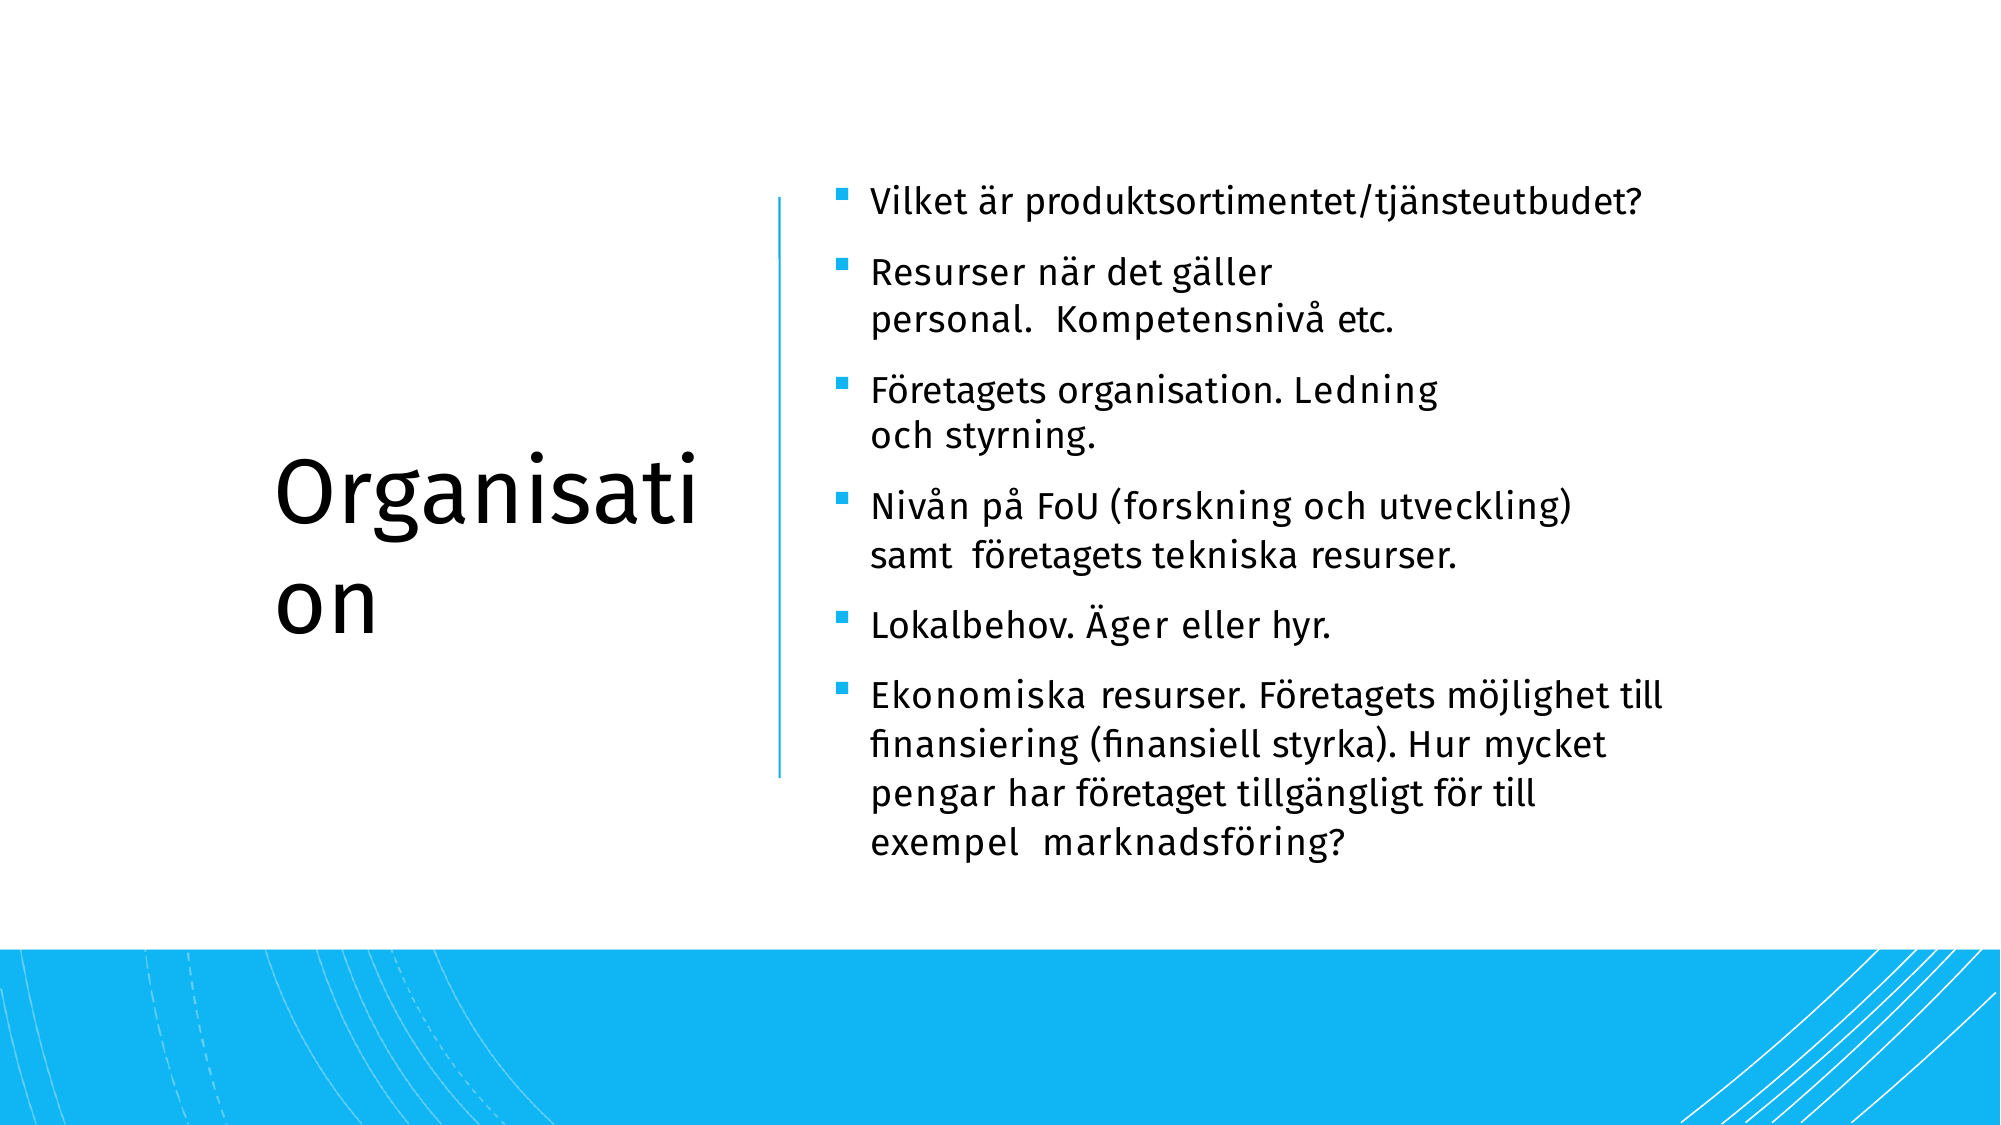

Vilket är produktsortimentet/tjänsteutbudet?
Resurser när det gäller personal.  Kompetensnivå etc.
Företagets organisation. Ledning och styrning.
Nivån på FoU (forskning och utveckling) samt  företagets tekniska resurser.
Lokalbehov. Äger eller hyr.
Ekonomiska resurser. Företagets möjlighet till  finansiering (finansiell styrka). Hur mycket  pengar har företaget tillgängligt för till exempel  marknadsföring?

Organisation